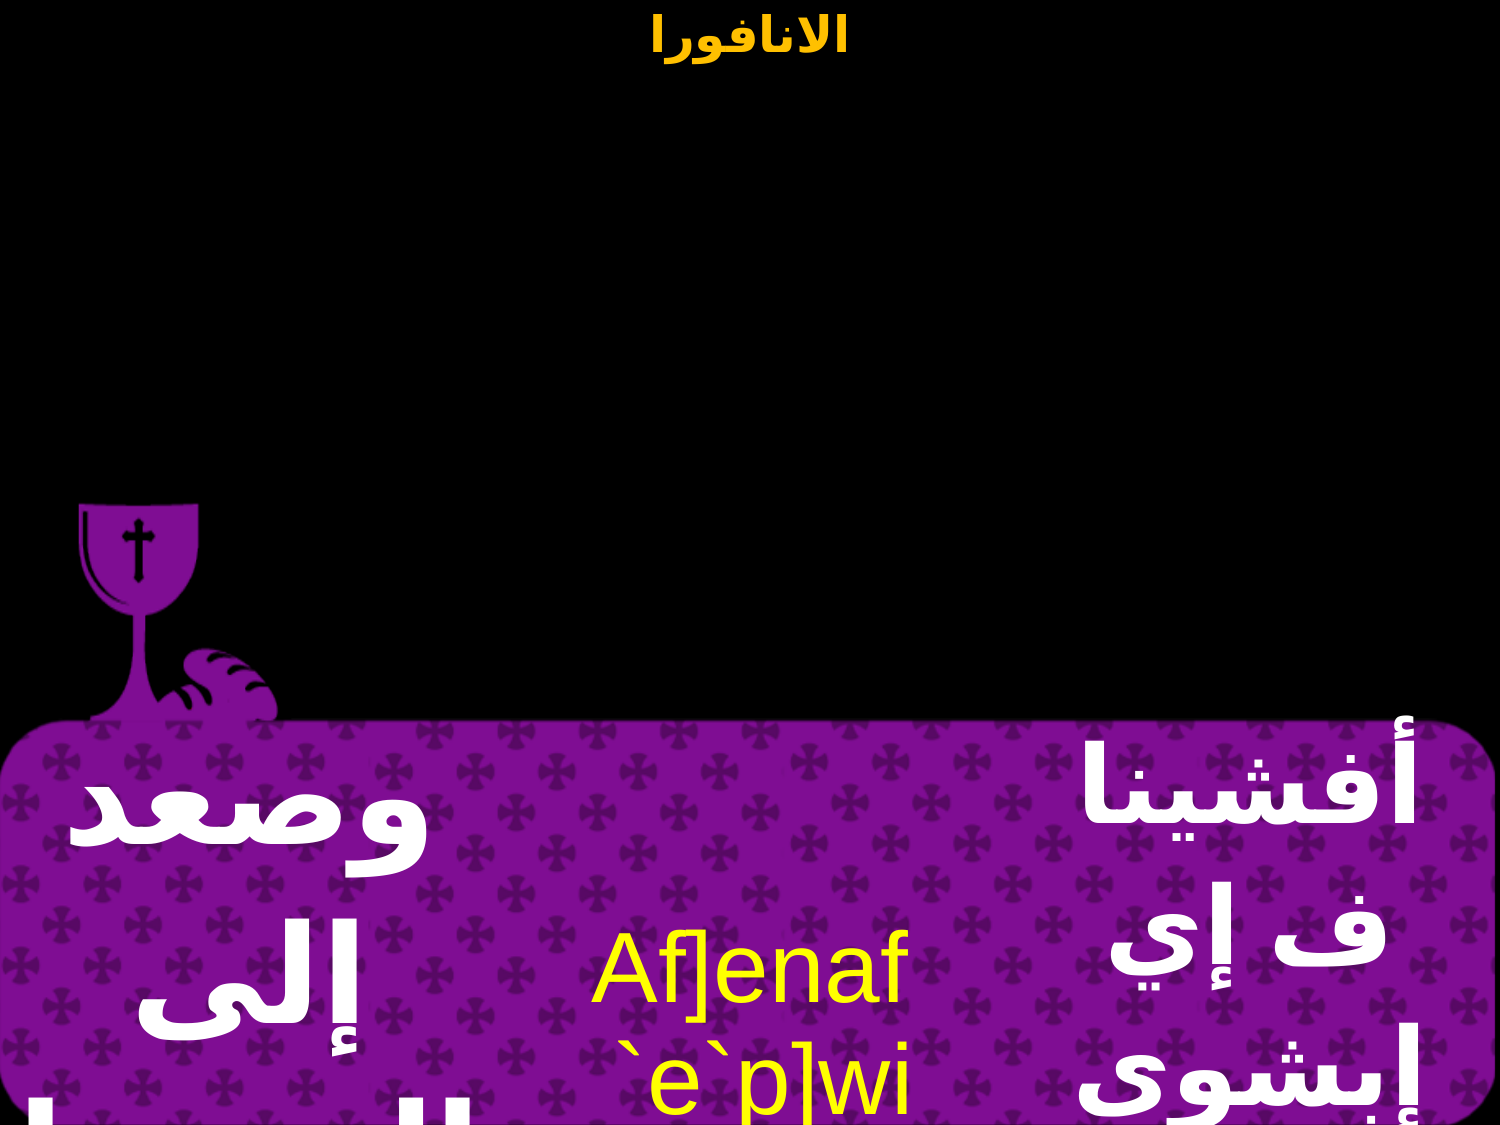

| وصعد إلى السموات | Af]enaf `e`p]wi `enivhou`i | أفشيناف إي إبشوى إبنيفيئوي |
| --- | --- | --- |